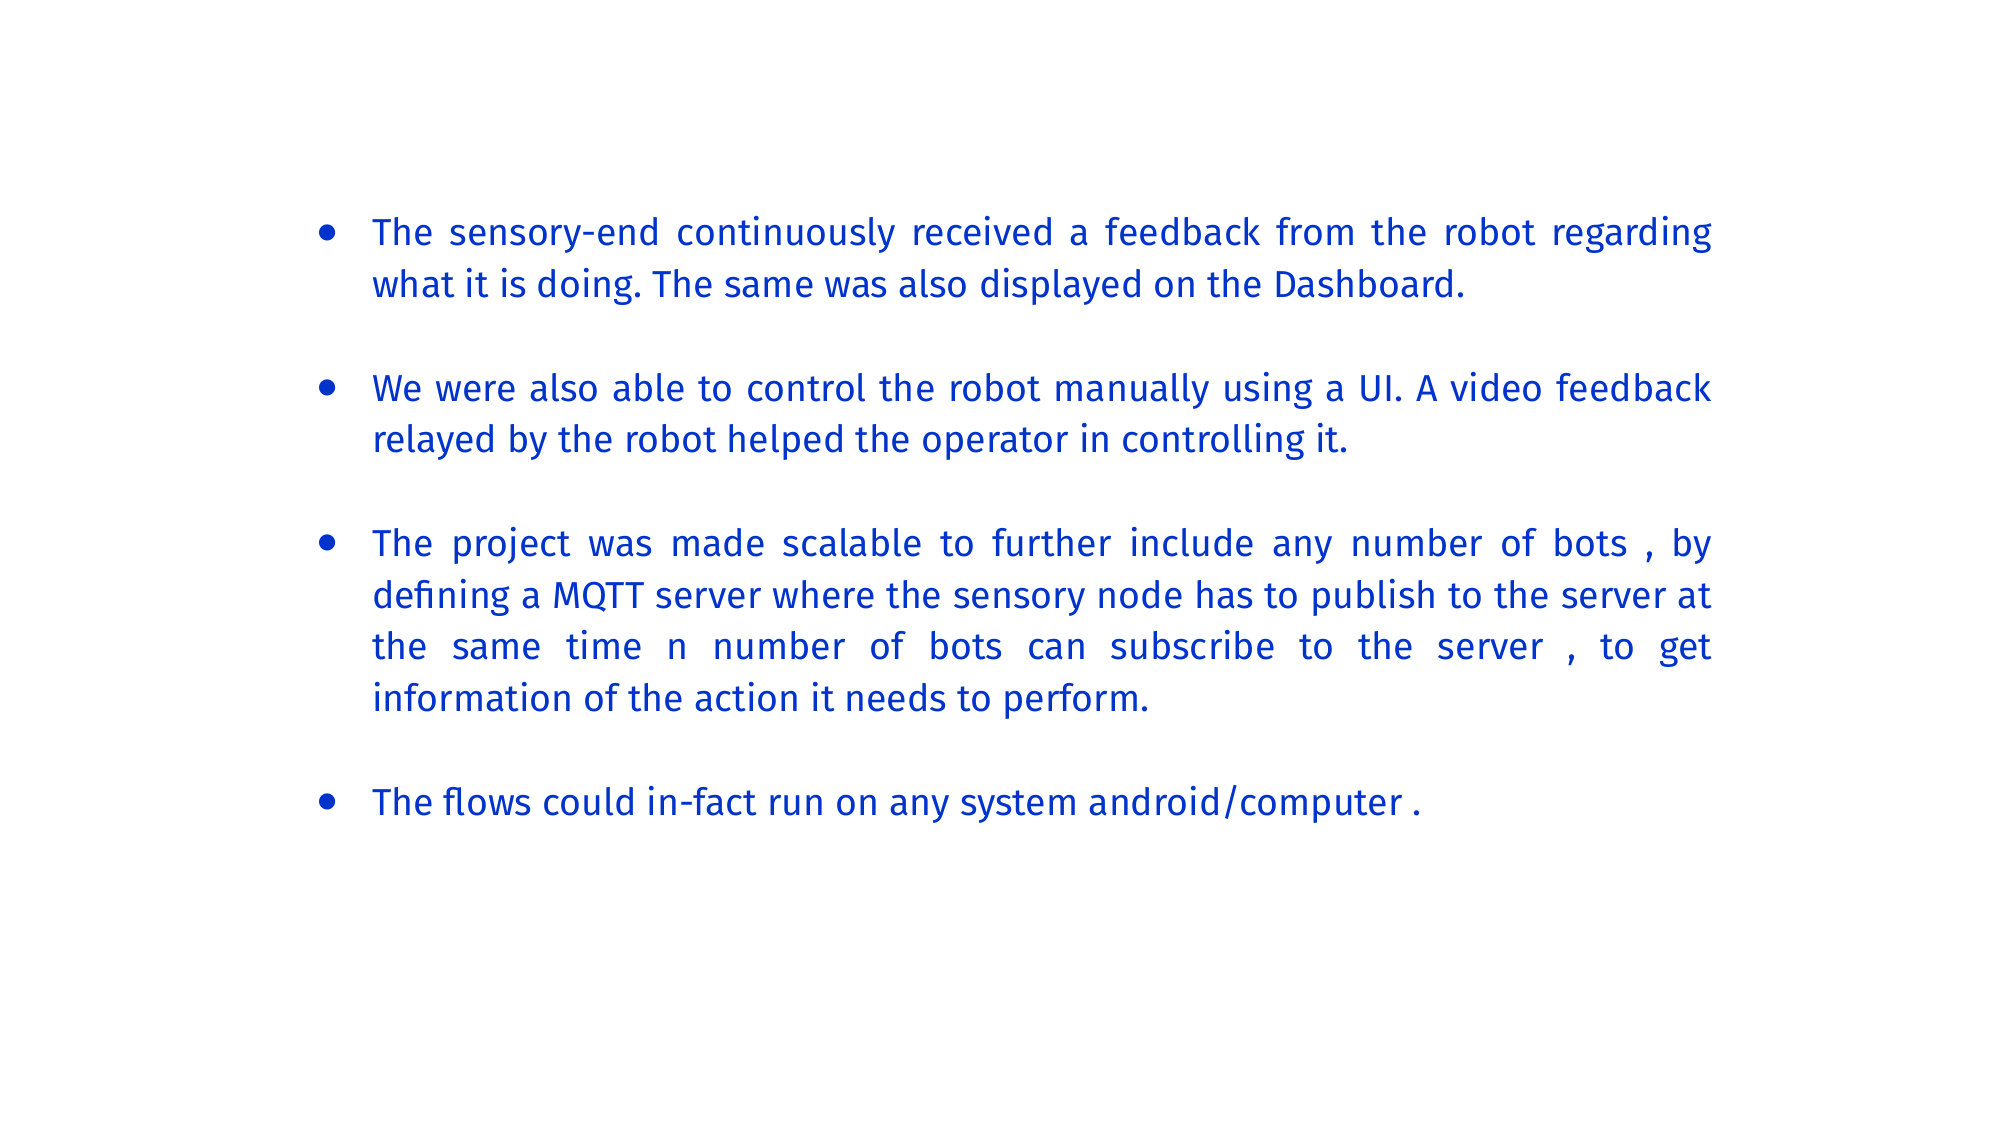

The sensory-end continuously received a feedback from the robot regarding what it is doing. The same was also displayed on the Dashboard.

We were also able to control the robot manually using a UI. A video feedback relayed by the robot helped the operator in controlling it.

The project was made scalable to further include any number of bots , by defining a MQTT server where the sensory node has to publish to the server at the same time n number of bots can subscribe to the server , to get information of the action it needs to perform.

The flows could in-fact run on any system android/computer .